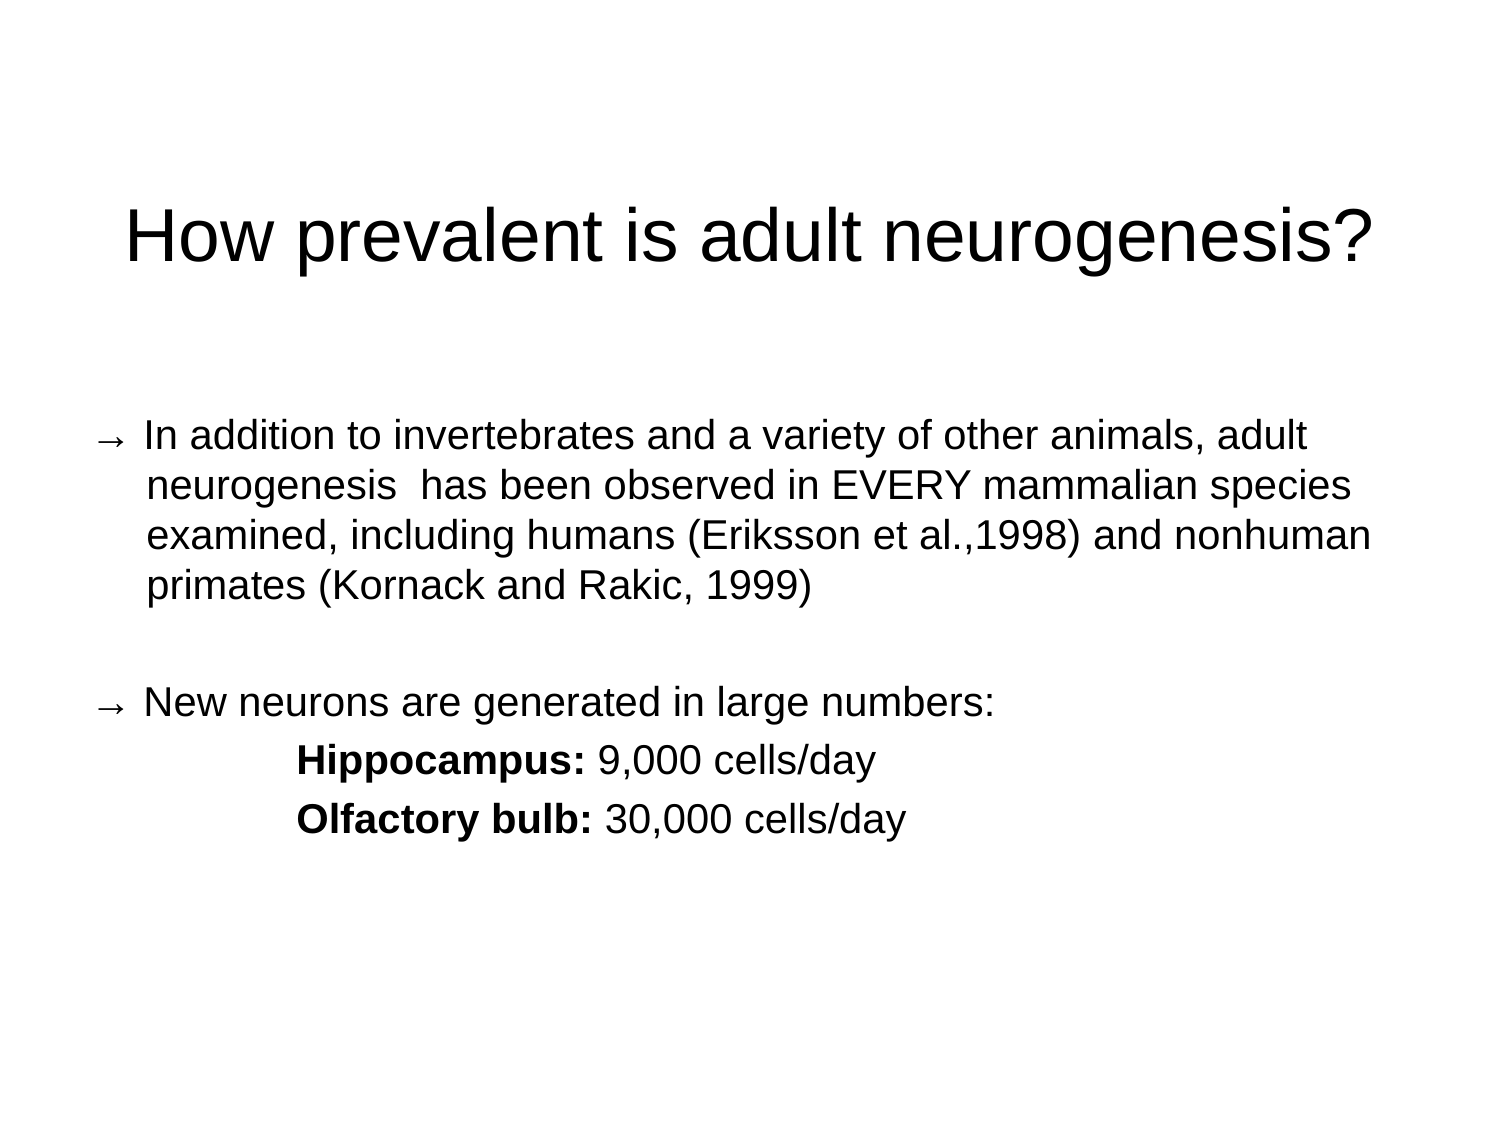

# How prevalent is adult neurogenesis?
→ In addition to invertebrates and a variety of other animals, adult neurogenesis  has been observed in EVERY mammalian species examined, including humans (Eriksson et al.,1998) and nonhuman primates (Kornack and Rakic, 1999)

→ New neurons are generated in large numbers:
		Hippocampus: 9,000 cells/day
		Olfactory bulb: 30,000 cells/day